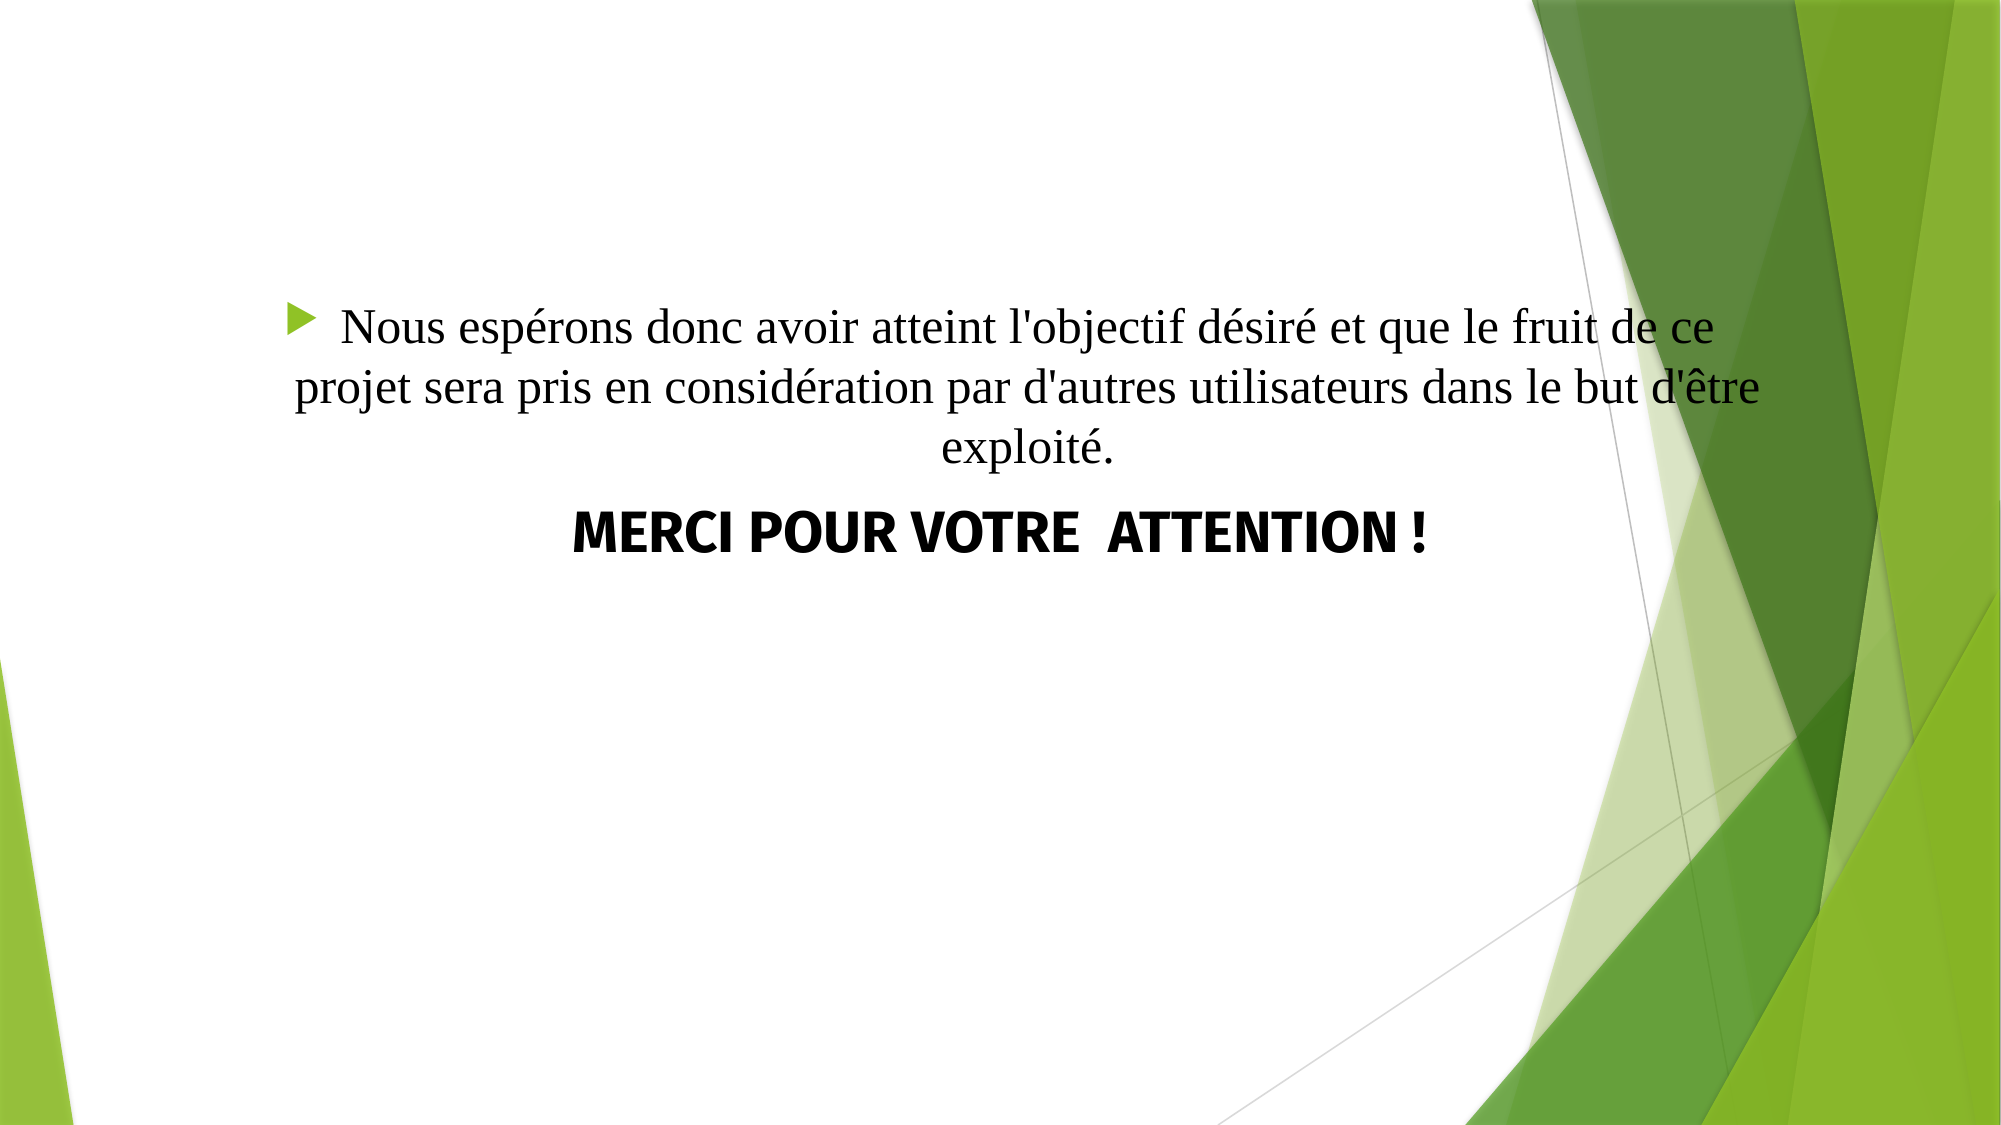

Nous espérons donc avoir atteint l'objectif désiré et que le fruit de ce projet sera pris en considération par d'autres utilisateurs dans le but d'être exploité.
MERCI POUR VOTRE  ATTENTION !